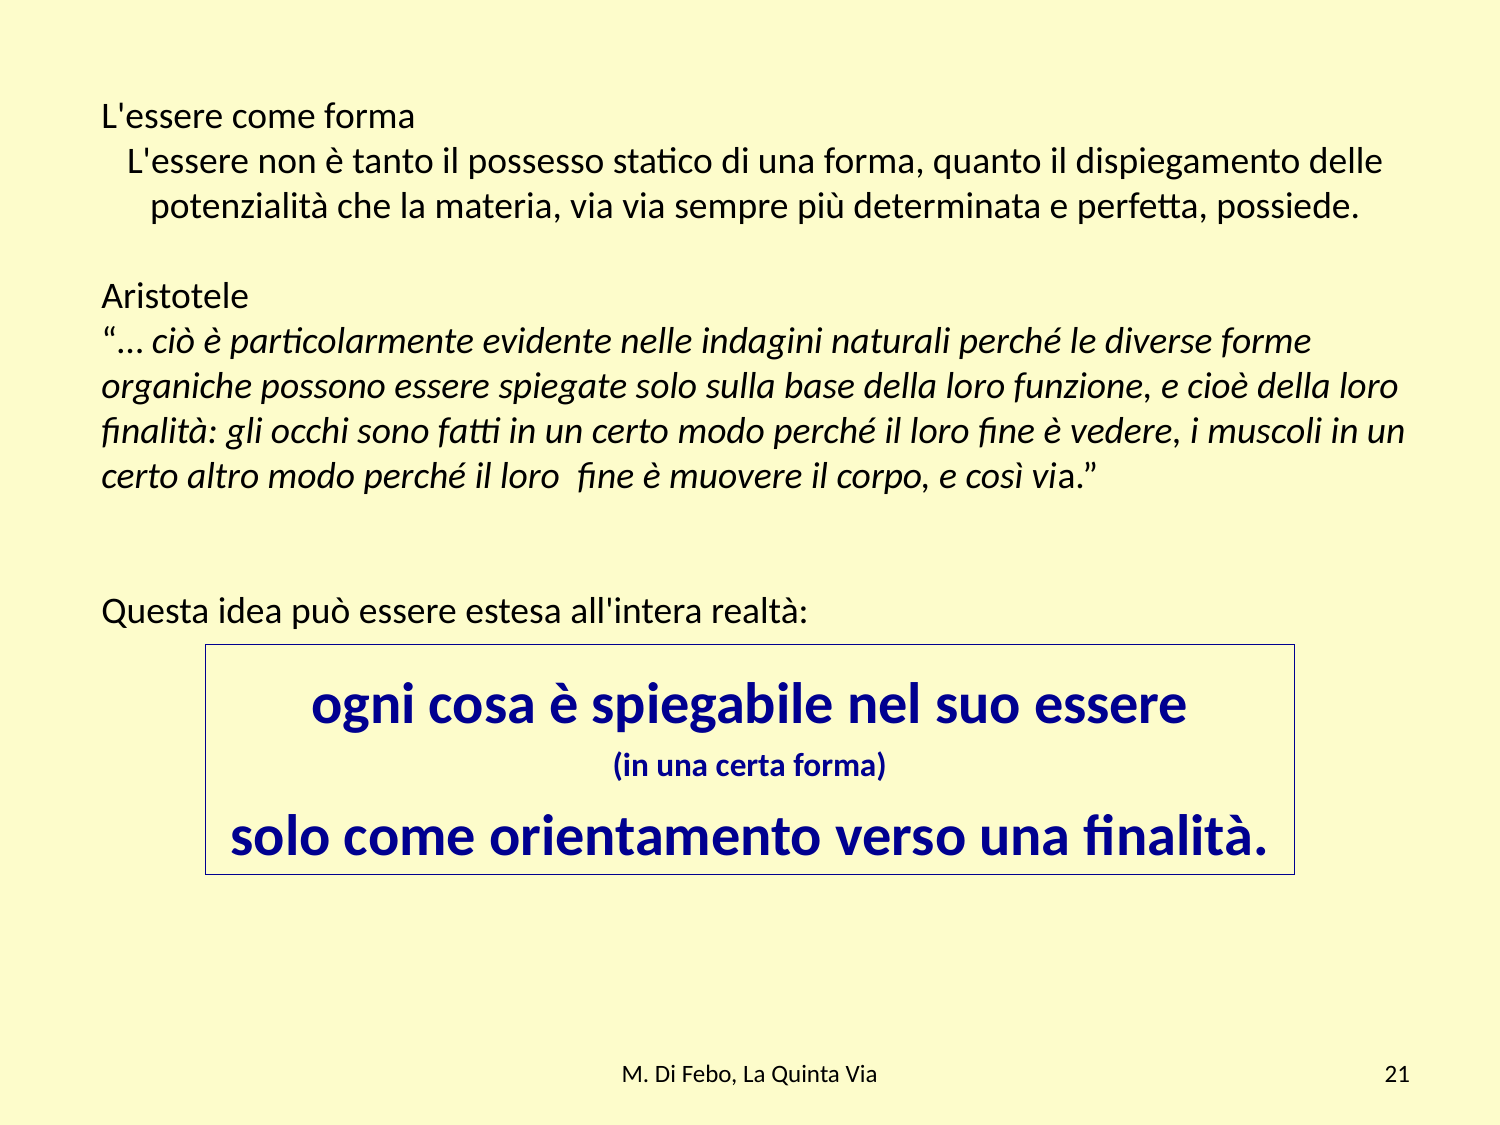

L'essere come forma
L'essere non è tanto il possesso statico di una forma, quanto il dispiegamento delle potenzialità che la materia, via via sempre più determinata e perfetta, possiede.

Aristotele
“… ciò è particolarmente evidente nelle indagini naturali perché le diverse forme organiche possono essere spiegate solo sulla base della loro funzione, e cioè della loro finalità: gli occhi sono fatti in un certo modo perché il loro fine è vedere, i muscoli in un certo altro modo perché il loro  fine è muovere il corpo, e così via.”

Questa idea può essere estesa all'intera realtà:
ogni cosa è spiegabile nel suo essere
(in una certa forma)
solo come orientamento verso una finalità.
M. Di Febo, La Quinta Via
21